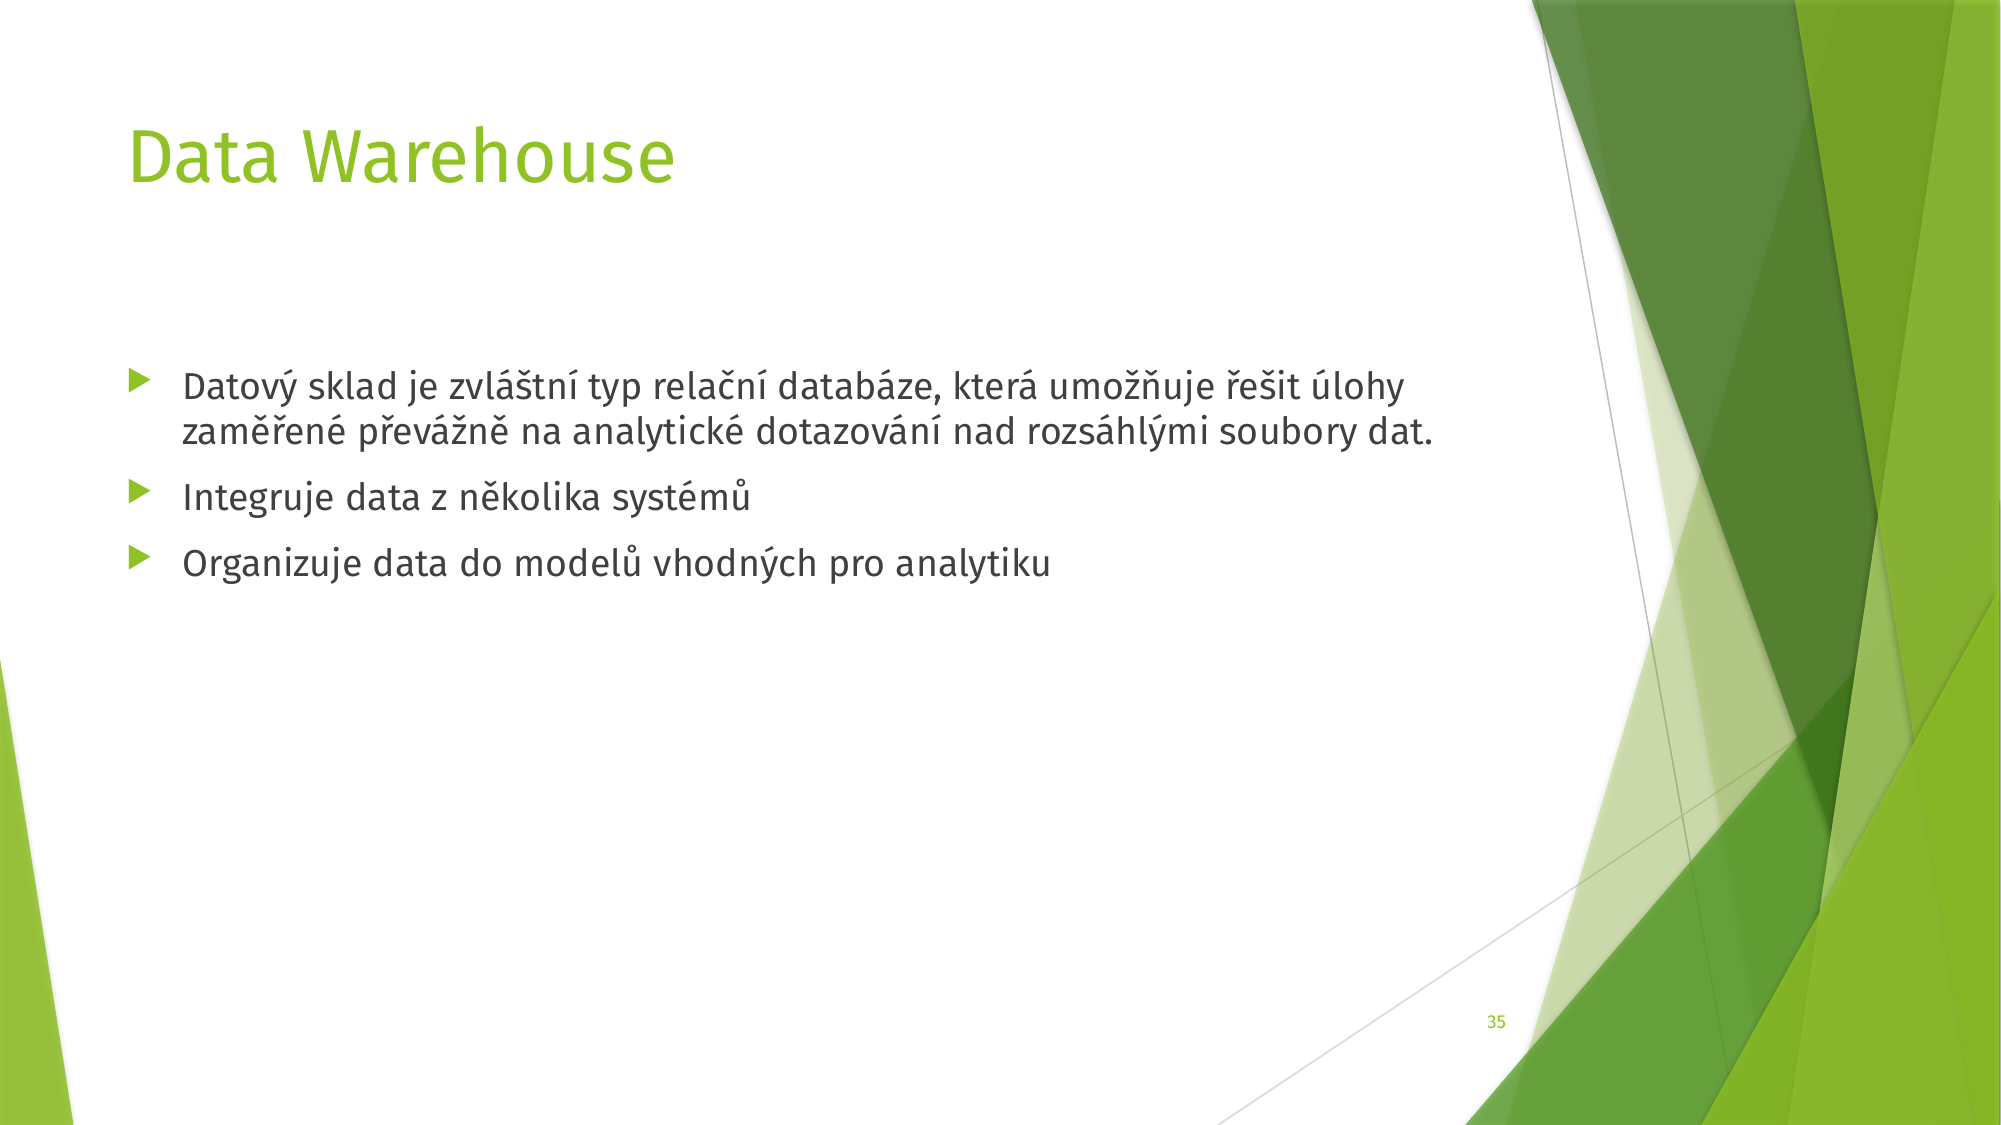

# Data Warehouse
Datový sklad je zvláštní typ relační databáze, která umožňuje řešit úlohy zaměřené převážně na analytické dotazování nad rozsáhlými soubory dat.
Integruje data z několika systémů
Organizuje data do modelů vhodných pro analytiku
35